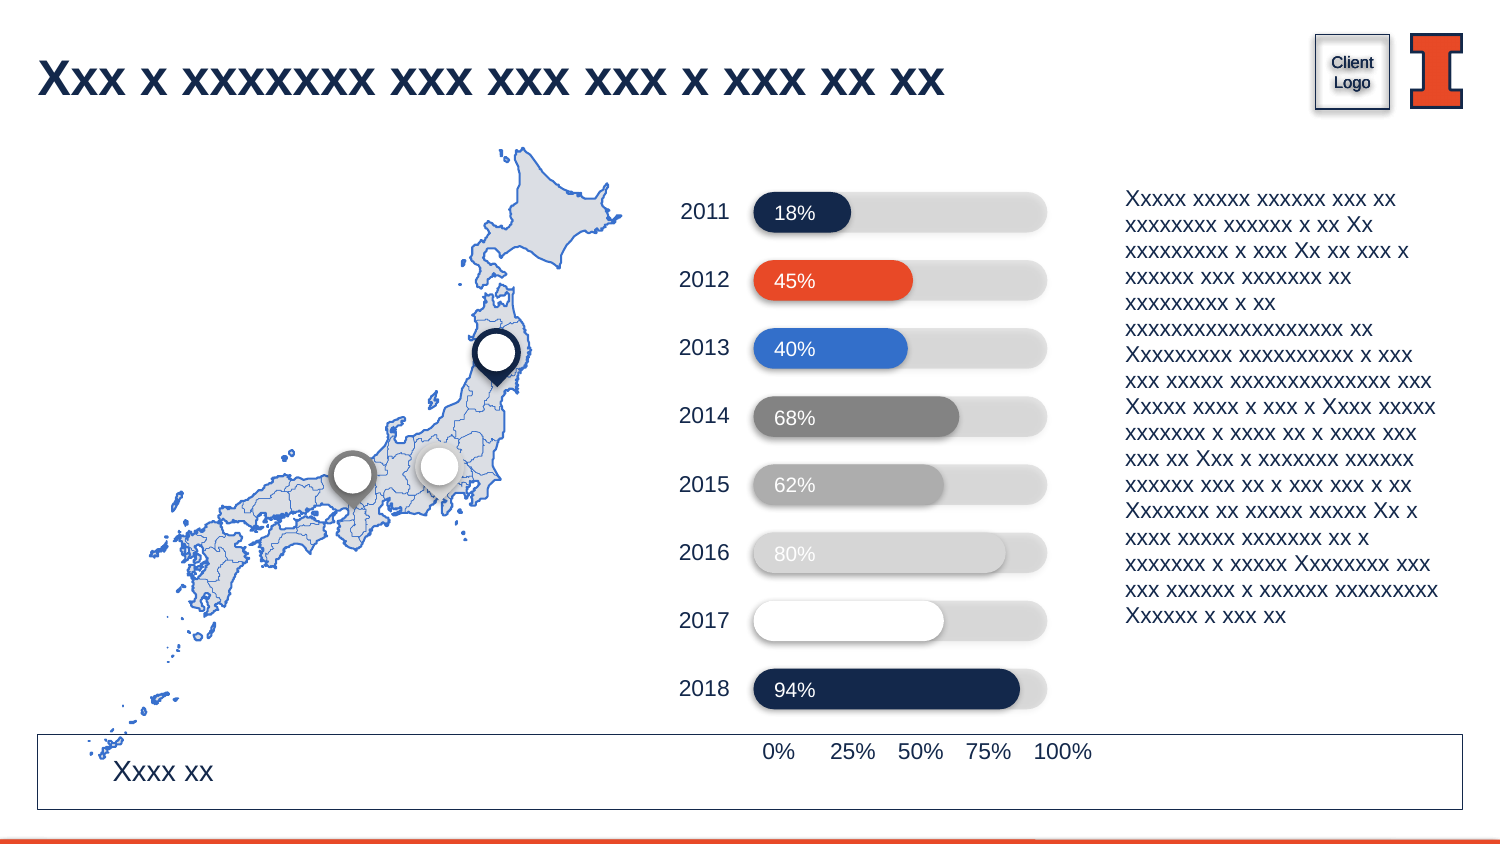

# Xxx x xxxxxxx xxx xxx xxx x xxx xx xx

Xxxxx xxxxx xxxxxx xxx xx xxxxxxxx xxxxxx x xx Xx xxxxxxxxx x xxx Xx xx xxx x xxxxxx xxx xxxxxxx xx xxxxxxxxx x xx xxxxxxxxxxxxxxxxxxx xx Xxxxxxxxx xxxxxxxxxx x xxx xxx xxxxx xxxxxxxxxxxxxx xxx Xxxxx xxxx x xxx x Xxxx xxxxx xxxxxxx x xxxx xx x xxxx xxx xxx xx Xxx x xxxxxxx xxxxxx xxxxxx xxx xx x xxx xxx x xx Xxxxxxx xx xxxxx xxxxx Xx x xxxx xxxxx xxxxxxx xx x xxxxxxx x xxxxx Xxxxxxxx xxx xxx xxxxxx x xxxxxx xxxxxxxxx Xxxxxx x xxx xx

2011

2012

2013

2014

2015

2016

2017
2018
0%
25%
50%
75%
100%
18%
45%

40%
68%

62%
80%
64%
94%
Xxxx xx